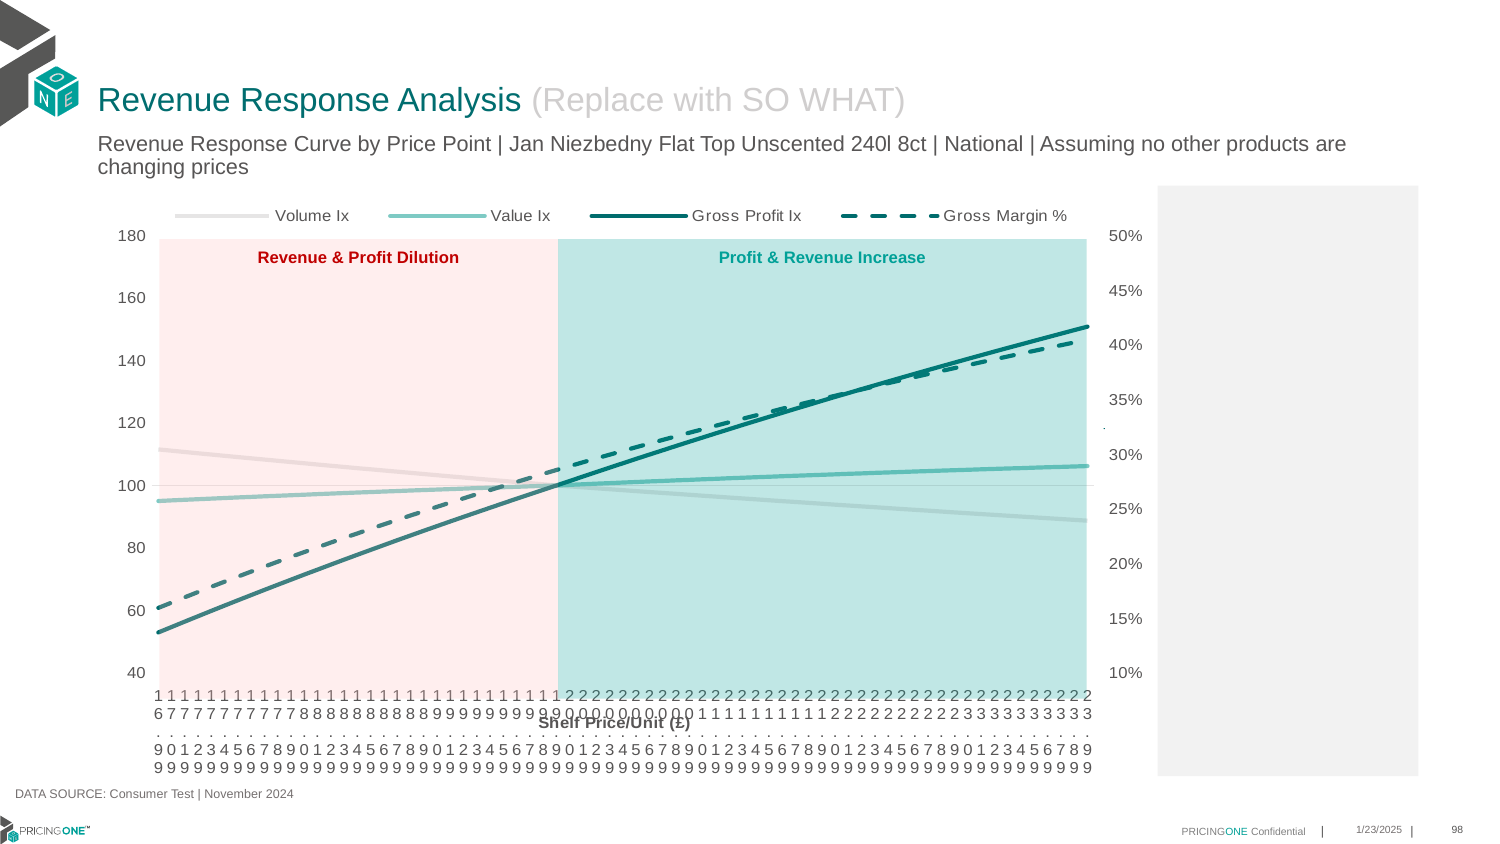

# Revenue Response Analysis (Replace with SO WHAT)

Revenue Response Curve by Price Point | Jan Niezbedny Flat Top Unscented 240l 8ct | National | Assuming no other products are changing prices

### Chart:

| Category | Volume Ix | Value Ix | Gross Profit Ix | Gross Margin % |
|---|---|---|---|---|
| 16.99 | 111.53376464829361 | 95.01670308334623 | 52.945257351724685 | 0.15943094483565814 |
| 17.09 | 111.11858738467846 | 95.21180801711681 | 54.69463103207259 | 0.16434942965230104 |
| 17.19 | 110.70566842372489 | 95.40473362106063 | 56.430553009022724 | 0.16921068951470772 |
| 17.29 | 110.29499189139717 | 95.5955004909686 | 58.153134690803924 | 0.17401571733706364 |
| 17.39 | 109.88654205372438 | 95.78412901056898 | 59.86248643169789 | 0.17876548319481458 |
| 17.49 | 109.48030331535637 | 95.97063935414305 | 61.558717543792184 | 0.18346093497757737 |
| 17.59 | 109.07626021813002 | 96.15505148909844 | 63.2419363085799 | 0.1881029990197741 |
| 17.69 | 108.67439743964977 | 96.337385178504 | 64.91224998841435 | 0.19269258070988285 |
| 17.79 | 108.27469979188153 | 96.51765998358647 | 66.5697648378165 | 0.1972305650791361 |
| 17.89 | 107.8771522197577 | 96.69589526618694 | 68.21458611463677 | 0.20171781737047645 |
| 17.99 | 107.48173979979623 | 96.87211019118158 | 69.84681809107656 | 0.20615518358853968 |
| 18.09 | 107.088447738734 | 97.04632372886509 | 71.46656406456543 | 0.21054349103138914 |
| 18.19 | 106.69726137217003 | 97.21855465729638 | 73.07392636850095 | 0.21488354880471866 |
| 18.29 | 106.30816616322589 | 97.38882156461173 | 74.6690063828509 | 0.21917614831918156 |
| 18.39 | 105.92114770121526 | 97.55714285129949 | 76.25190454461787 | 0.2234220637714967 |
| 18.49 | 105.53619170032798 | 97.72353673244176 | 77.82272035817066 | 0.22762205260994212 |
| 18.59 | 105.15328399832926 | 97.88802123992369 | 79.38155240544225 | 0.2317768559848215 |
| 18.69 | 104.77241055526893 | 98.05061422460761 | 80.92849835599789 | 0.23588719918447462 |
| 18.79 | 104.39355745220426 | 98.21133335847429 | 82.46365497697184 | 0.23995379205736186 |
| 18.89 | 104.01671088993751 | 98.3701961367341 | 83.98711814287843 | 0.24397732942074277 |
| 18.99 | 103.64185718776471 | 98.52721987990525 | 85.4989828452956 | 0.24795849145644164 |
| 19.09 | 103.26898278223796 | 98.68242173586047 | 86.99934320242471 | 0.2518979440941765 |
| 19.19 | 102.89807422594082 | 98.83581868184503 | 88.48829246852681 | 0.25579633938289875 |
| 19.29 | 102.52911818627564 | 98.98742752646295 | 89.96592304323838 | 0.25965431585058735 |
| 19.39 | 102.162101444265 | 99.1372649116354 | 91.43232648076666 | 0.2634724988529049 |
| 19.49 | 101.79701089336521 | 99.2853473145292 | 92.88759349896856 | 0.2672515009111252 |
| 19.59 | 101.43383353829245 | 99.43169104945794 | 94.33181398831064 | 0.2709919220397052 |
| 19.69 | 101.07255649386069 | 99.57631226975293 | 95.76507702071594 | 0.2746943500638815 |
| 19.79 | 100.71316698383461 | 99.71922696961053 | 97.18747085829719 | 0.2783593609276315 |
| 19.89 | 100.35565233979189 | 99.86045098590888 | 98.59908296197717 | 0.28198751899234925 |
| 19.99 | 100.0 | 100.0 | 100.0 | 0.2855793773265547 |
| 20.09 | 99.69556825857403 | 100.18678870325436 | 101.44069735602194 | 0.2891354779869503 |
| 20.19 | 99.39236089127884 | 100.37179584608027 | 102.87196667931954 | 0.29265635229112585 |
| 20.29 | 99.09037200227641 | 100.55503416324285 | 104.29386663889575 | 0.2961425210821996 |
| 20.39 | 98.78959572808515 | 100.73651629472988 | 105.70645551832496 | 0.29959449498567087 |
| 20.49 | 98.4900262373762 | 100.91625478652246 | 107.10979121844957 | 0.303012774658752 |
| 20.59 | 98.1916577307731 | 101.09426209136132 | 108.5039312600597 | 0.3063978510324348 |
| 20.69 | 97.89448444065275 | 101.27055056950576 | 109.88893278655092 | 0.30975020554653576 |
| 20.79 | 97.59850063094675 | 101.4451324894844 | 111.26485256656211 | 0.3130703103779619 |
| 20.89 | 97.30370059694505 | 101.61802002883924 | 112.6317469965915 | 0.316358628662414 |
| 20.99 | 97.01007866510001 | 101.78922527486279 | 113.98967210359415 | 0.31961561470975836 |
| 21.09 | 96.71762919283385 | 101.9587602253296 | 115.33868354756078 | 0.3228417142132682 |
| 21.19 | 96.42634656834423 | 102.12663678921817 | 116.67883662407283 | 0.32603736445294135 |
| 21.29 | 96.13622521041549 | 102.29286678742994 | 118.01018626684356 | 0.3292029944930875 |
| 21.39 | 95.84725956822611 | 102.45746195349734 | 119.33278705023336 | 0.3323390253743726 |
| 21.49 | 95.55944412116311 | 102.62043393428984 | 120.64669319175319 | 0.33544587030050393 |
| 21.59 | 95.27277337863275 | 102.78179429070934 | 121.95195855454219 | 0.33852393481972354 |
| 21.69 | 94.98724187987551 | 102.94155449838154 | 123.24863664983008 | 0.34157361700128286 |
| 21.79 | 94.70284419378252 | 103.09972594834153 | 124.5367806393822 | 0.3445953076070596 |
| 21.89 | 94.4195749187105 | 103.25631994770967 | 125.81644333792032 | 0.3475893902584662 |
| 21.99 | 94.13742868230156 | 103.41134772036578 | 127.08767721553195 | 0.35055624159881 |
| 22.09 | 93.85640014130196 | 103.56482040761377 | 128.35053440005657 | 0.35349623145123715 |
| 22.19 | 93.5764839813836 | 103.71674906884236 | 129.6050666794571 | 0.35640972297241225 |
| 22.29 | 93.297674916964 | 103.8671446821767 | 130.85132550416873 | 0.359297072802056 |
| 22.39 | 93.01996769103218 | 104.01601814512902 | 132.08936198943704 | 0.36215863120847847 |
| 22.49 | 92.74335707497092 | 104.16338027523781 | 133.3192269176307 | 0.3649947422302281 |
| 22.59 | 92.46783786838388 | 104.3092418107062 | 134.5409707405437 | 0.367805743813981 |
| 22.69 | 92.19340489892261 | 104.45361341103107 | 135.75464358167616 | 0.3705919679487804 |
| 22.79 | 91.92005302211227 | 104.59650565762584 | 136.960295238496 | 0.3733537407967455 |
| 22.89 | 91.6477771211856 | 104.73792905444412 | 138.1579751846927 | 0.37609138282035093 |
| 22.99 | 91.37657210690855 | 104.87789402858803 | 139.34773257240124 | 0.3788052089063867 |
| 23.09 | 91.10643291741575 | 105.01641093091945 | 140.52961623442158 | 0.3814955284866967 |
| 23.19 | 90.83735451804199 | 105.1534900366611 | 141.70367468641325 | 0.38416264565579256 |
| 23.29 | 90.56933190115572 | 105.28914154599288 | 142.86995612907586 | 0.38680685928543707 |
| 23.39 | 90.30236008599576 | 105.42337558464521 | 144.02850845031577 | 0.38942846313629026 |
| 23.49 | 90.03643411850688 | 105.55620220448377 | 145.17937922739324 | 0.3920277459667019 |
| 23.59 | 89.77154907117757 | 105.68763138409139 | 146.32261572905472 | 0.394604991638738 |
| 23.69 | 89.50770004287901 | 105.8176730293441 | 147.45826491765047 | 0.39716047922152087 |
| 23.79 | 89.24488215870434 | 105.9463369739809 | 148.58637345123364 | 0.39969448309196426 |
| 23.89 | 88.98309056981017 | 106.0736329801705 | 149.7069876856468 | 0.40220727303297743 |
| 23.99 | 88.72232045325956 | 106.19957073907275 | 150.82015367659233 | 0.4046991143292135 |
Revenue & Profit Dilution
Profit & Revenue Increase

DATA SOURCE: Consumer Test | November 2024

1/23/2025
98